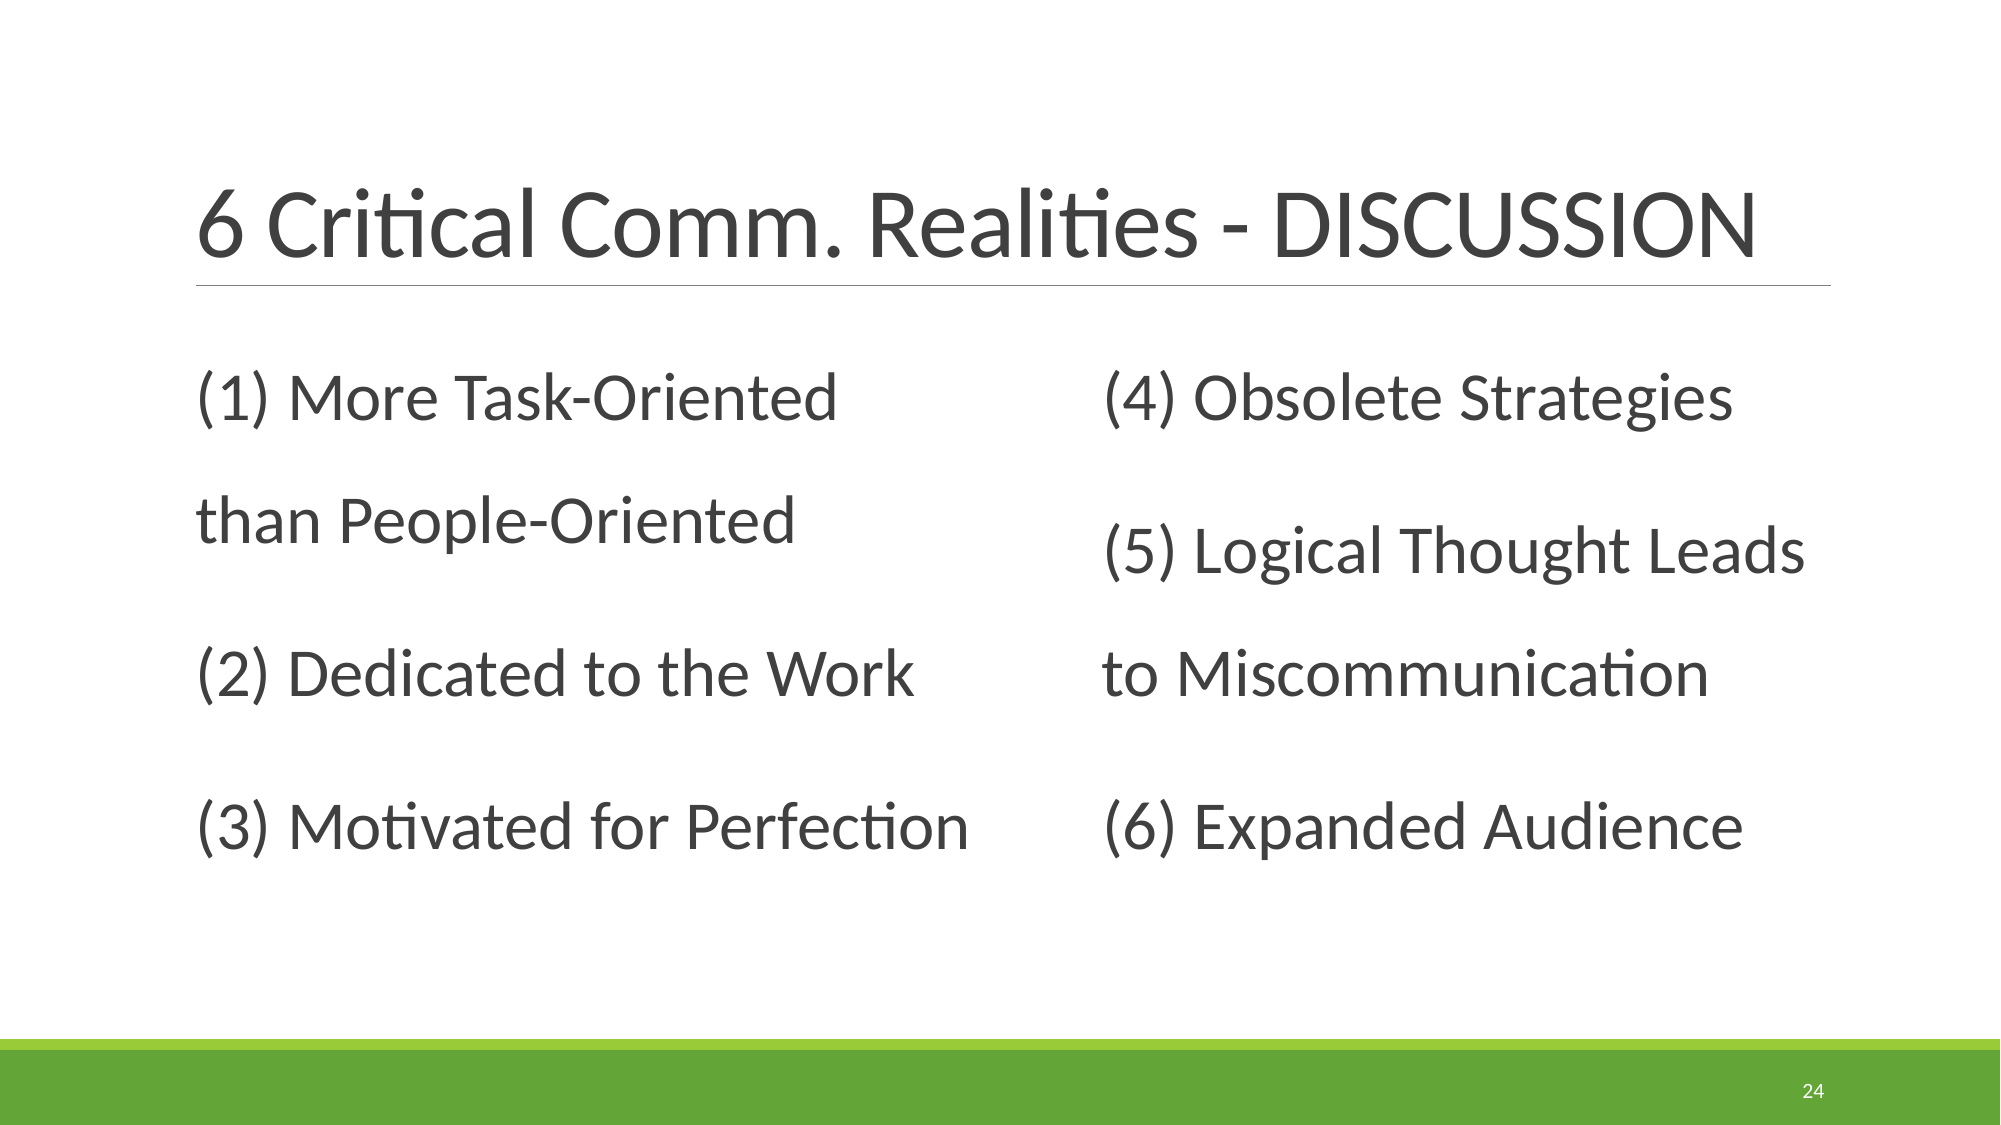

# 6 Critical Comm. Realities - DISCUSSION
(1) More Task-Oriented than People-Oriented
(2) Dedicated to the Work
(3) Motivated for Perfection

(4) Obsolete Strategies
(5) Logical Thought Leads to Miscommunication
(6) Expanded Audience

24